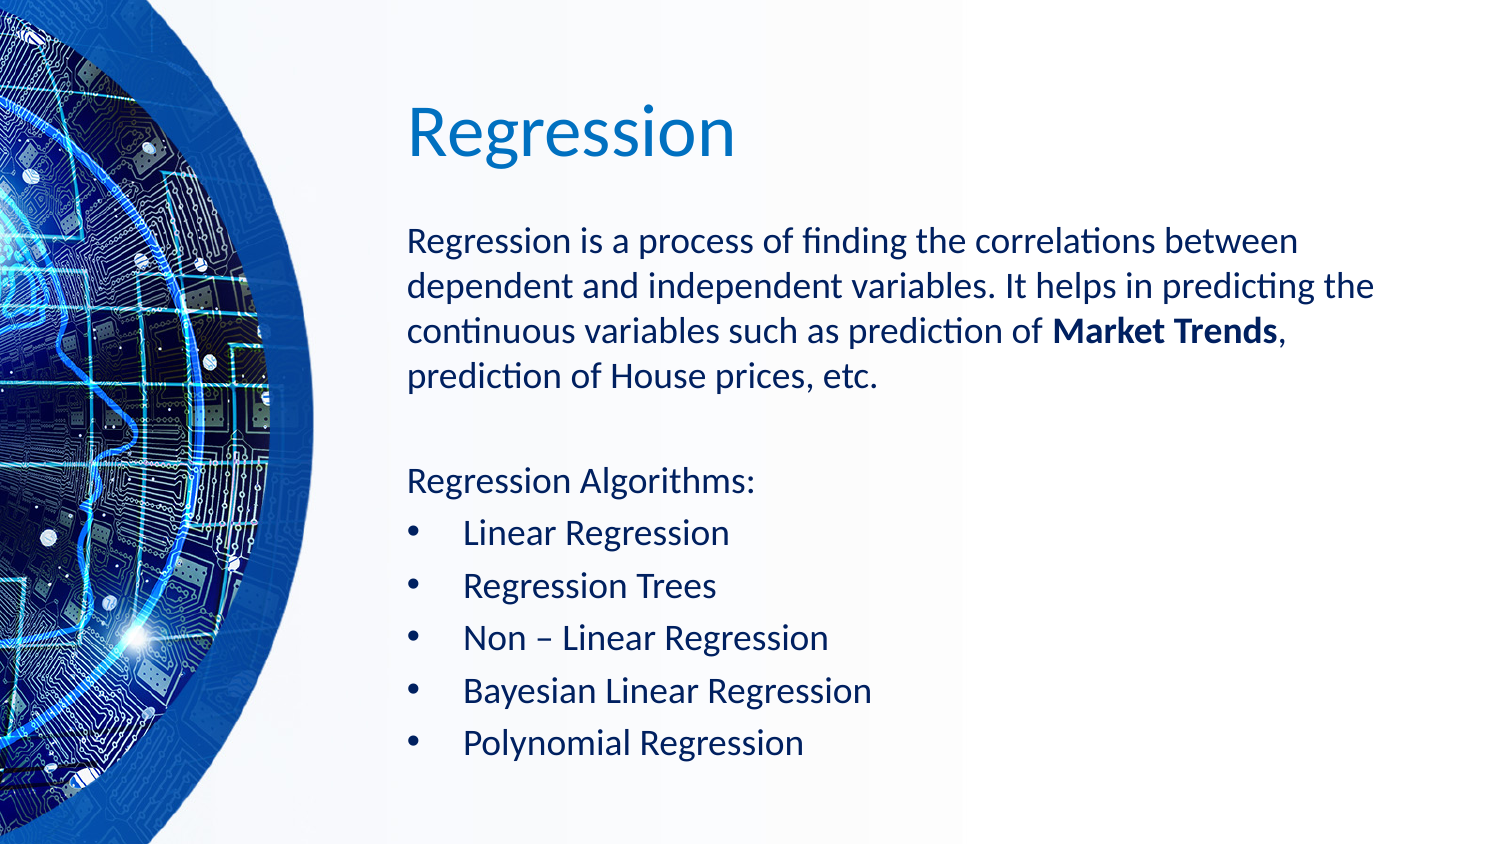

# Regression
Regression is a process of finding the correlations between dependent and independent variables. It helps in predicting the continuous variables such as prediction of Market Trends, prediction of House prices, etc.

Regression Algorithms:
Linear Regression
Regression Trees
Non – Linear Regression
Bayesian Linear Regression
Polynomial Regression